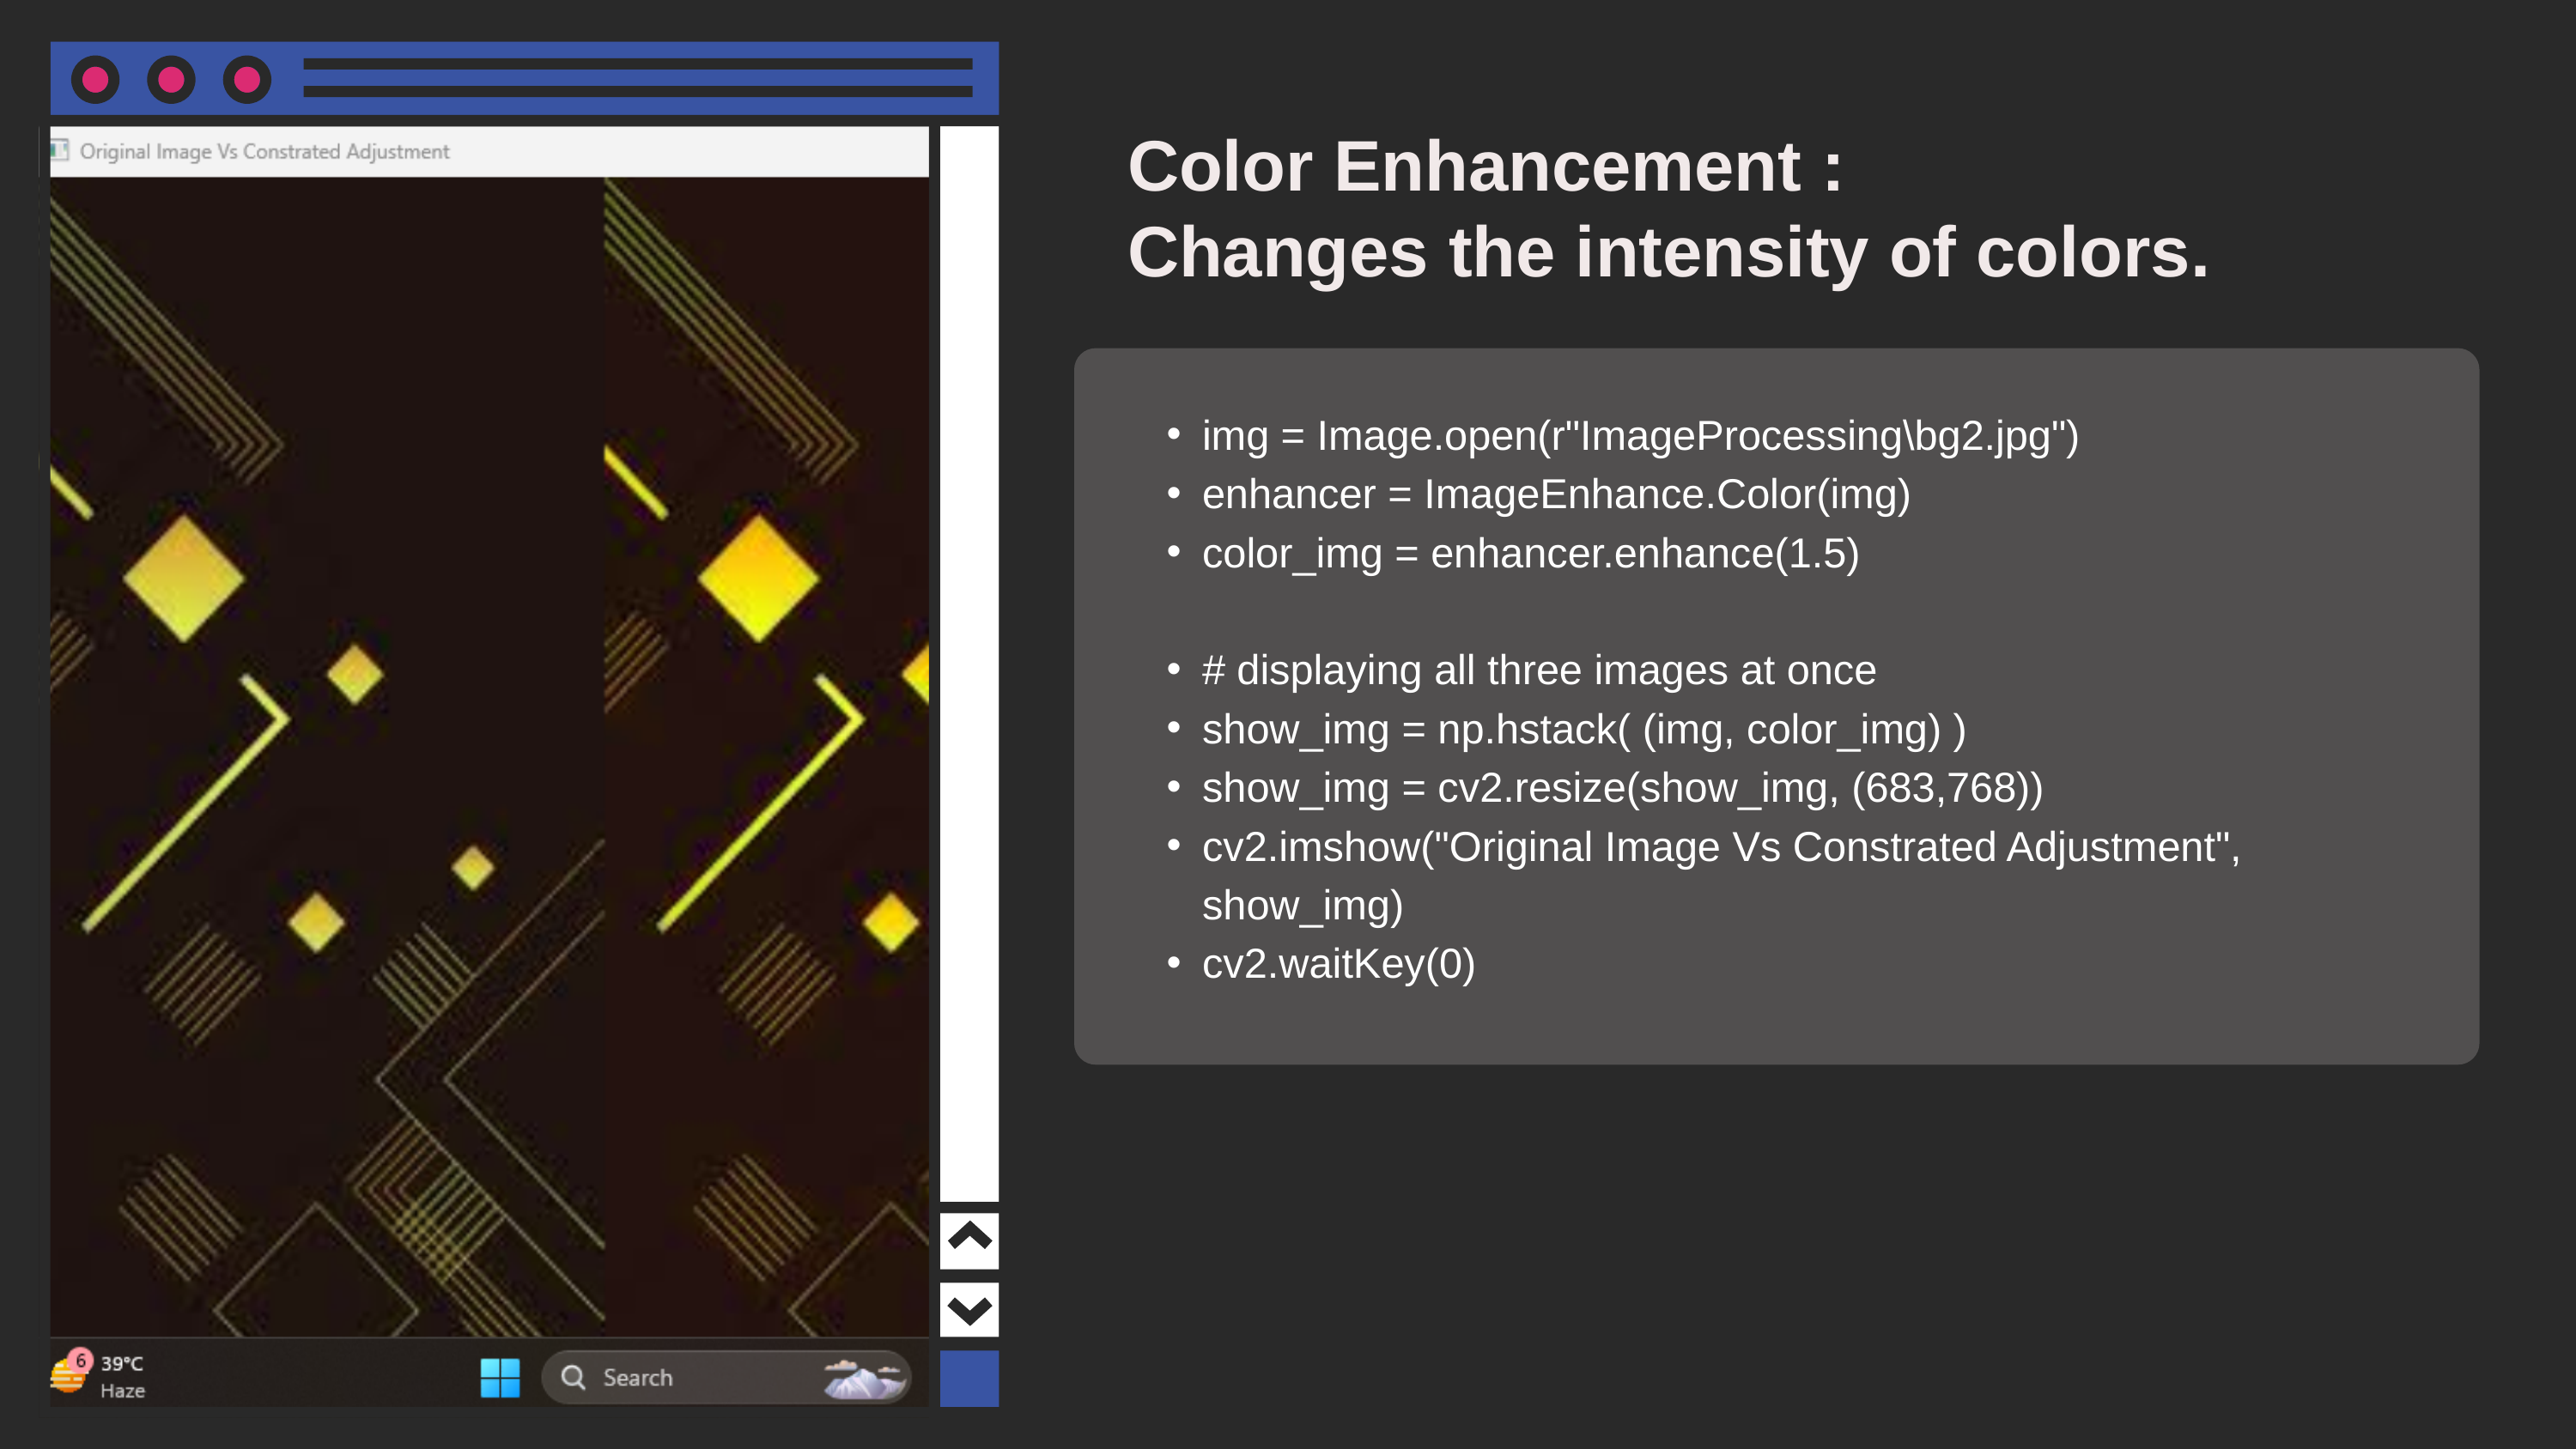

Color Enhancement :
Changes the intensity of colors.

img = Image.open(r"ImageProcessing\bg2.jpg")
enhancer = ImageEnhance.Color(img)
color_img = enhancer.enhance(1.5)

# displaying all three images at once
show_img = np.hstack( (img, color_img) )
show_img = cv2.resize(show_img, (683,768))
cv2.imshow("Original Image Vs Constrated Adjustment", show_img)
cv2.waitKey(0)